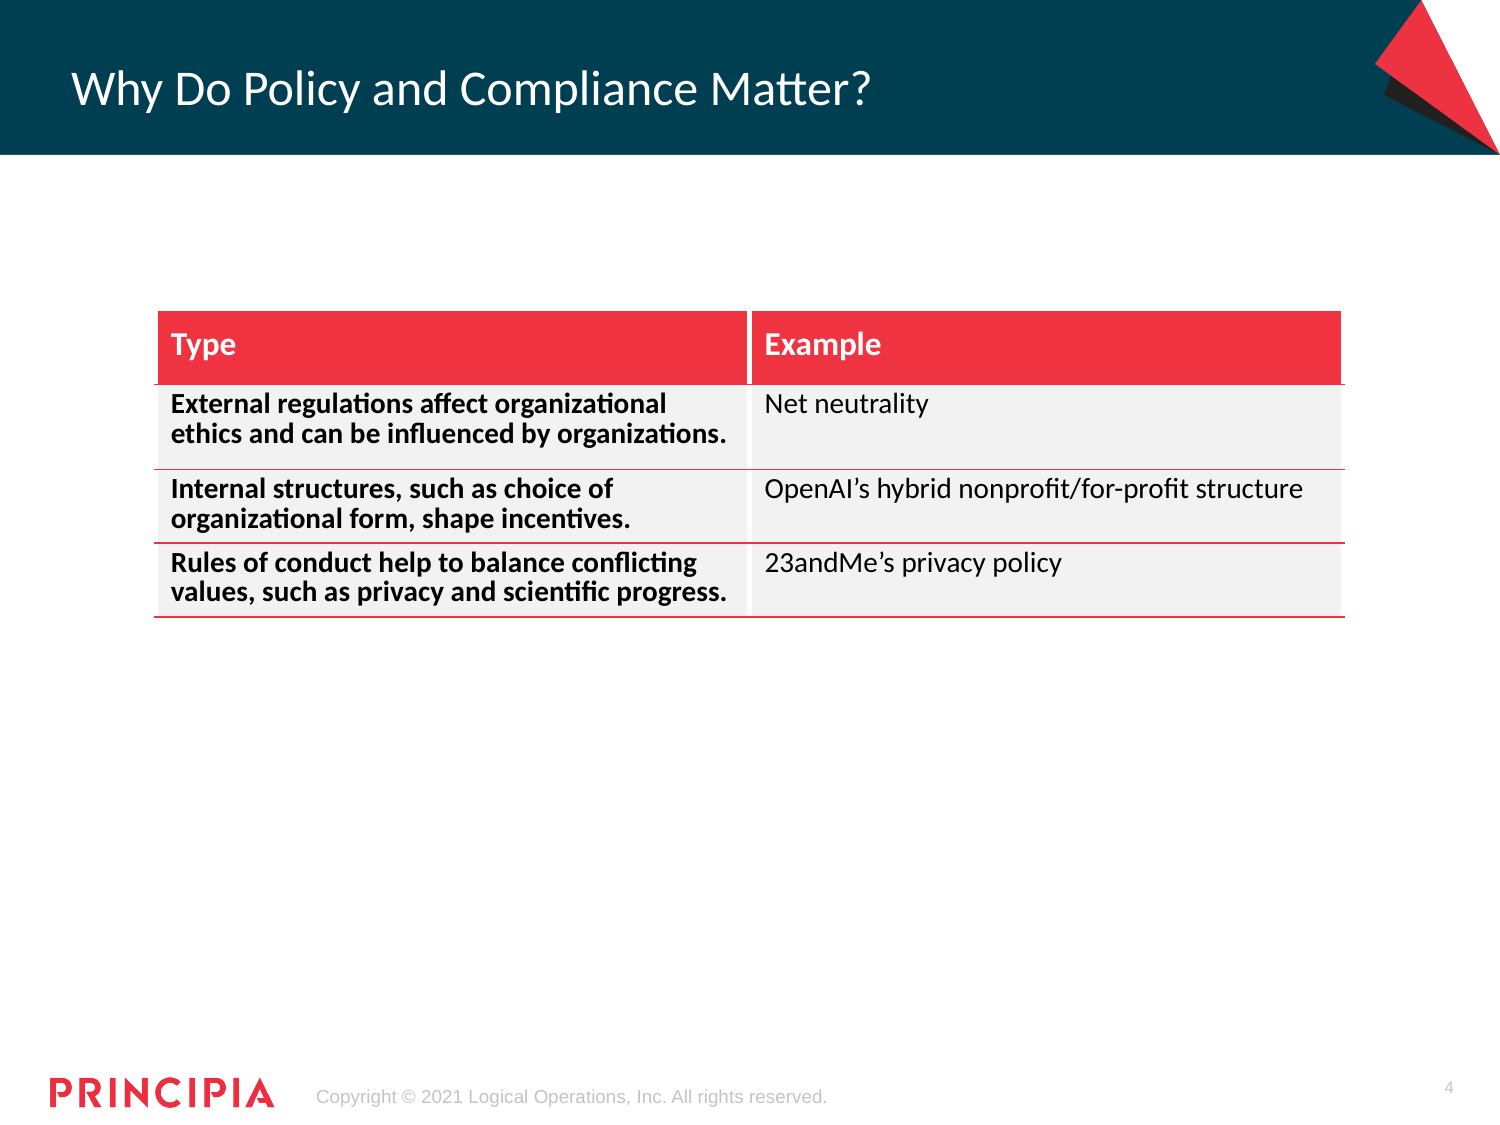

# Why Do Policy and Compliance Matter?
| Type | Example |
| --- | --- |
| External regulations affect organizational ethics and can be influenced by organizations. | Net neutrality |
| Internal structures, such as choice of organizational form, shape incentives. | OpenAI’s hybrid nonprofit/for-profit structure |
| Rules of conduct help to balance conflicting values, such as privacy and scientific progress. | 23andMe’s privacy policy |
4